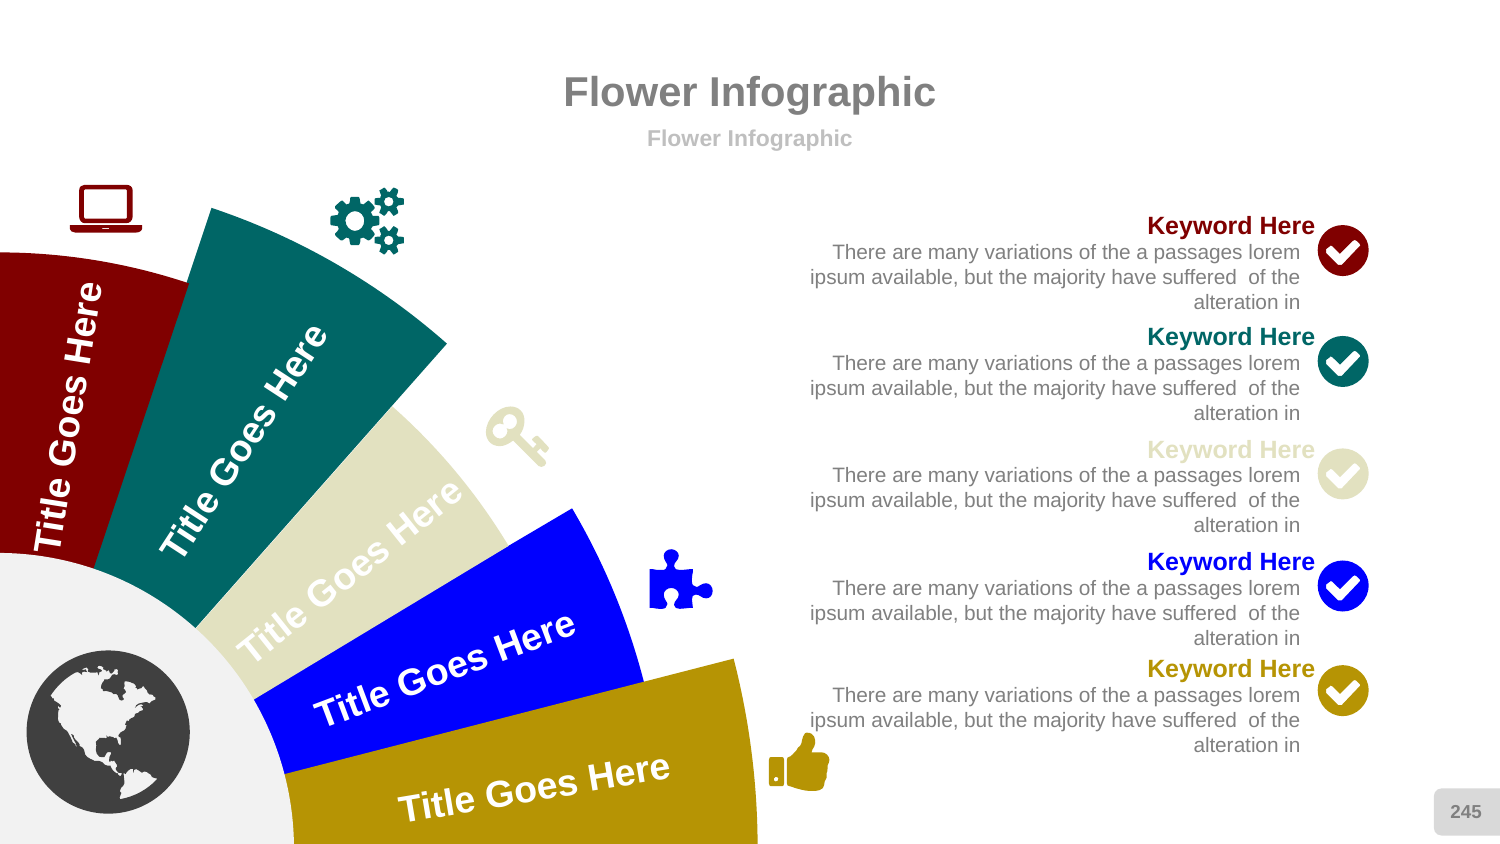

# Flower Infographic

Title Goes Here
Flower Infographic

Title Goes Here

Title Goes Here

Keyword Here
There are many variations of the a passages lorem ipsum available, but the majority have suffered  of the alteration in

Title Goes Here

Title Goes Here
Keyword Here
There are many variations of the a passages lorem ipsum available, but the majority have suffered  of the alteration in

Keyword Here
There are many variations of the a passages lorem ipsum available, but the majority have suffered  of the alteration in

Keyword Here
There are many variations of the a passages lorem ipsum available, but the majority have suffered  of the alteration in

Keyword Here
There are many variations of the a passages lorem ipsum available, but the majority have suffered  of the alteration in

245